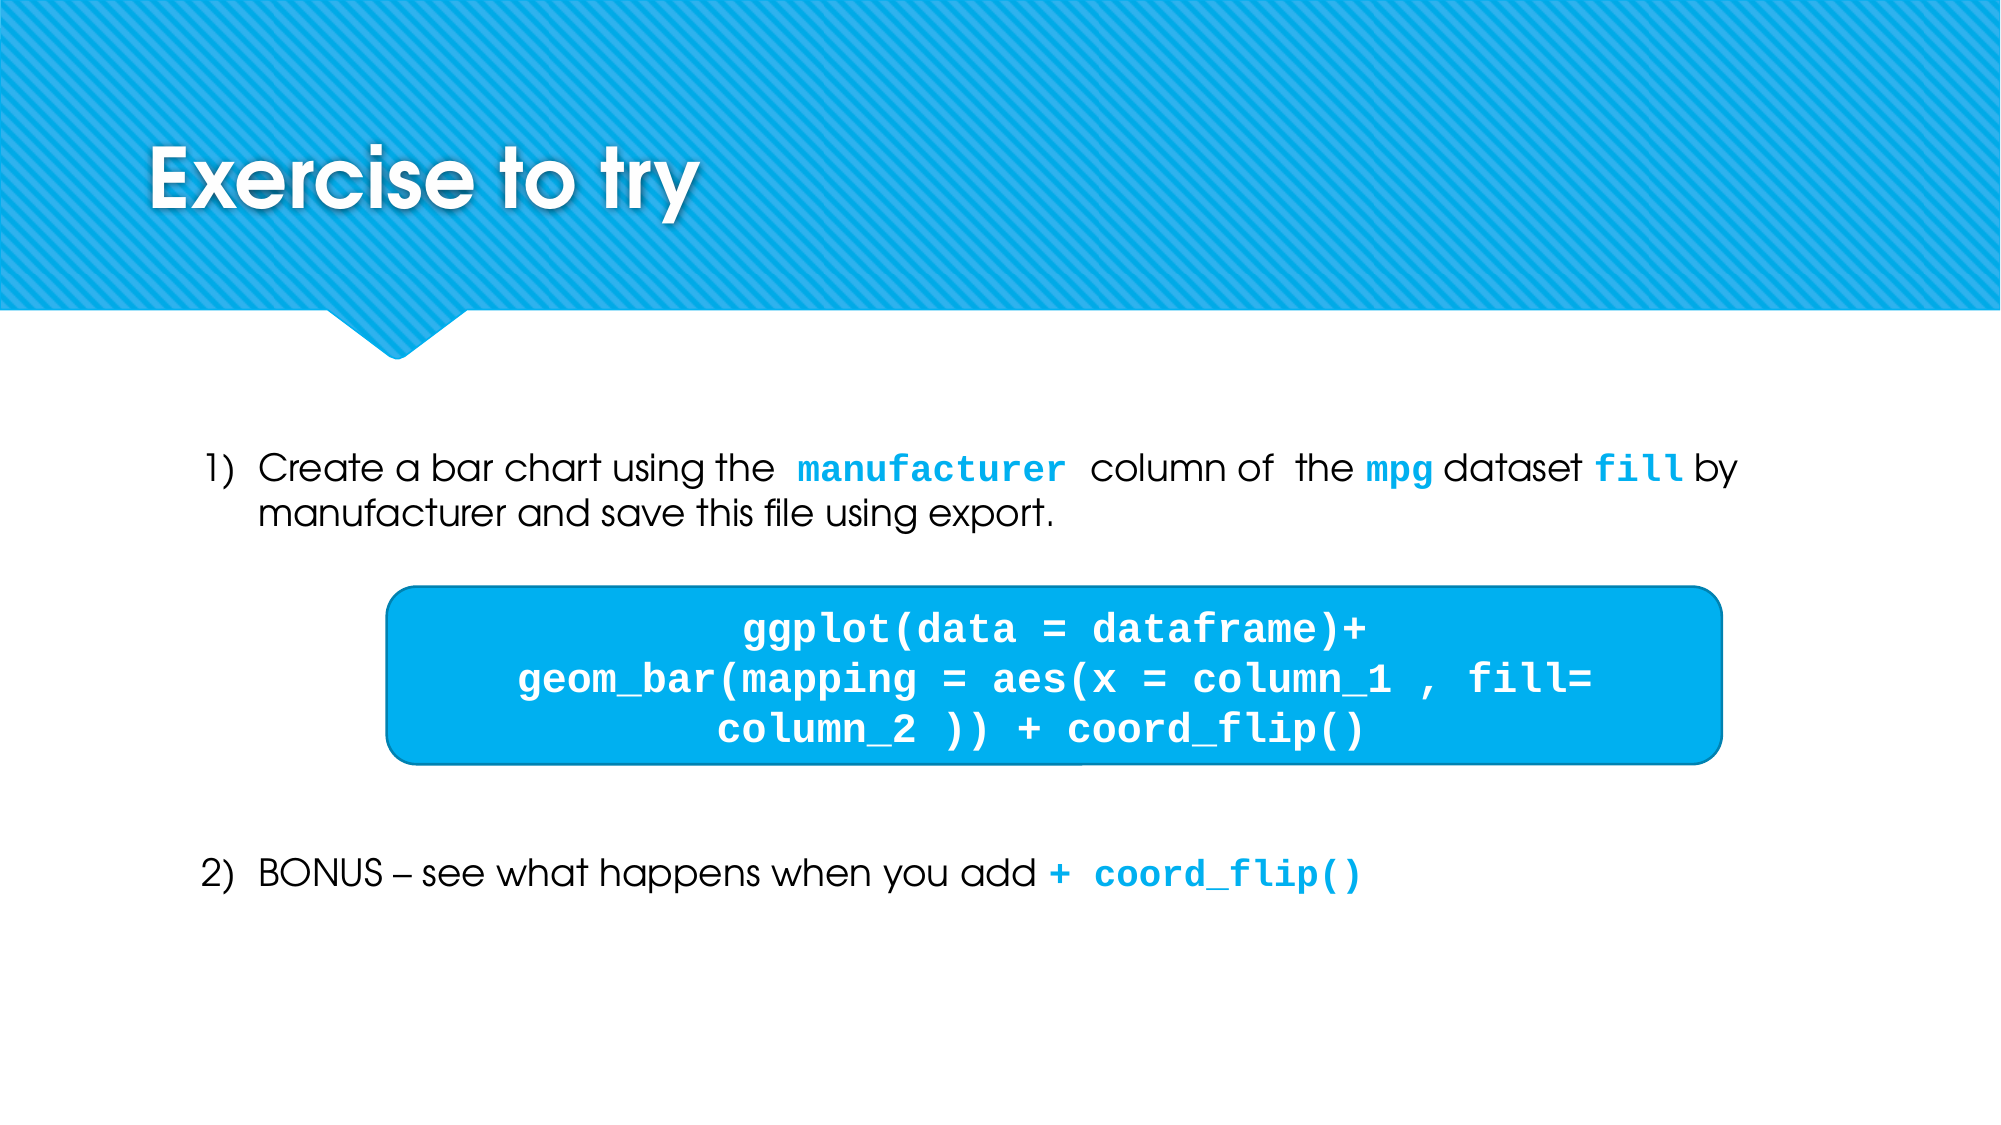

# Exercise to try
Create a bar chart using the  manufacturer column of  the mpg dataset fill by manufacturer and save this file using export.

BONUS – see what happens when you add + coord_flip()

ggplot(data = dataframe)+
geom_bar(mapping = aes(x = column_1 , fill= column_2 )) + coord_flip()